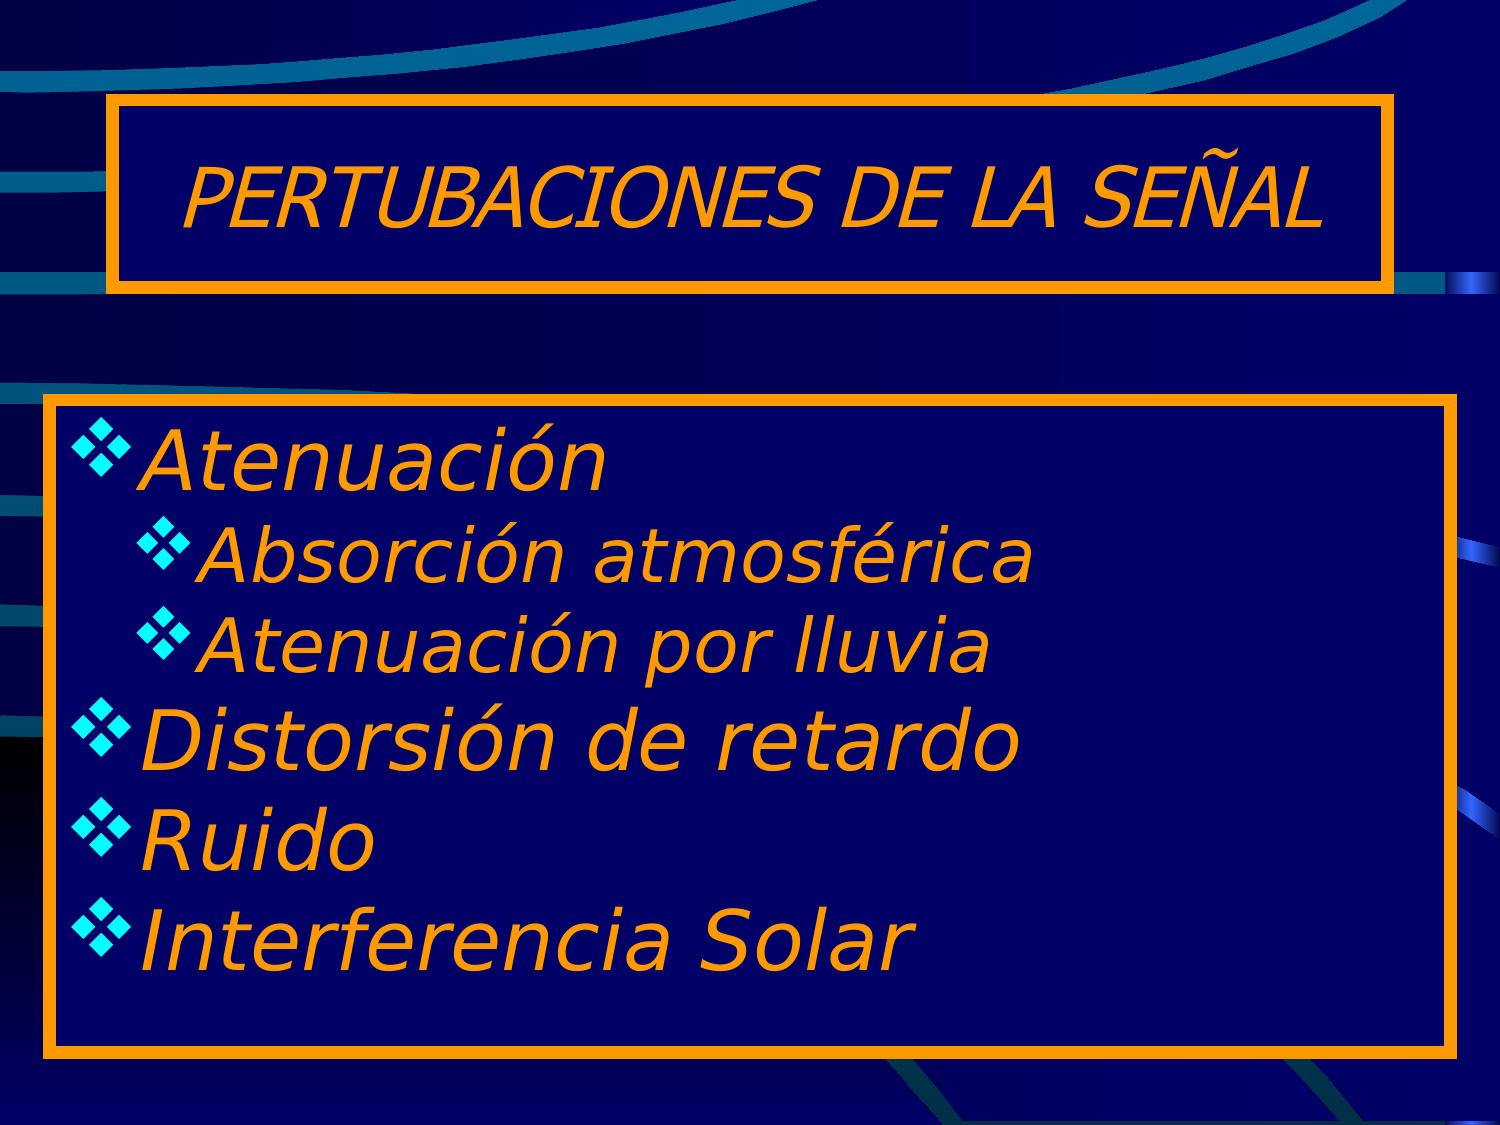

# PERTUBACIONES DE LA SEÑAL
Atenuación
Absorción atmosférica
Atenuación por lluvia
Distorsión de retardo
Ruido
Interferencia Solar